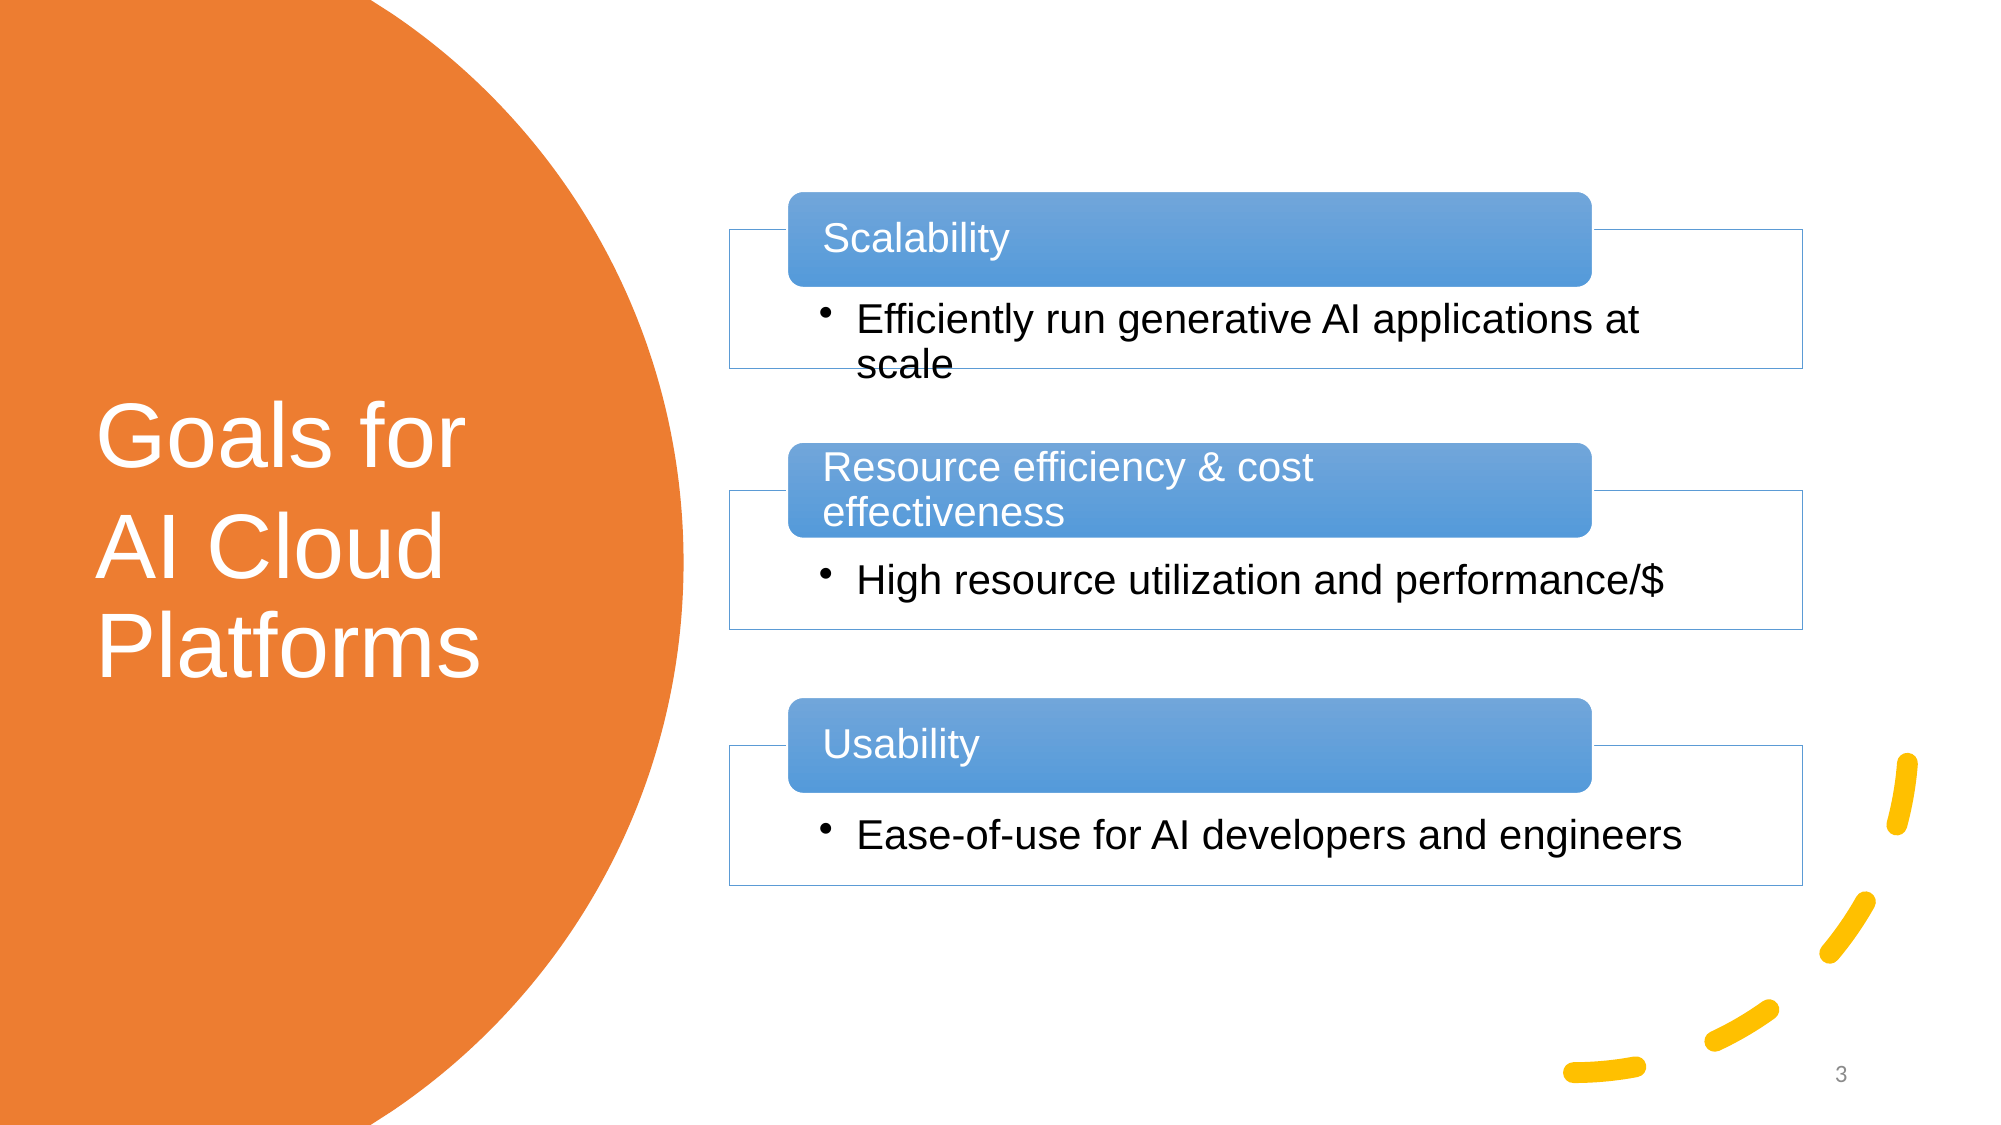

Scalability
Efficiently run generative AI applications at scale
Resource efficiency & cost effectiveness
High resource utilization and performance/$
Usability
Ease-of-use for AI developers and engineers
Goals for
AI Cloud Platforms

3